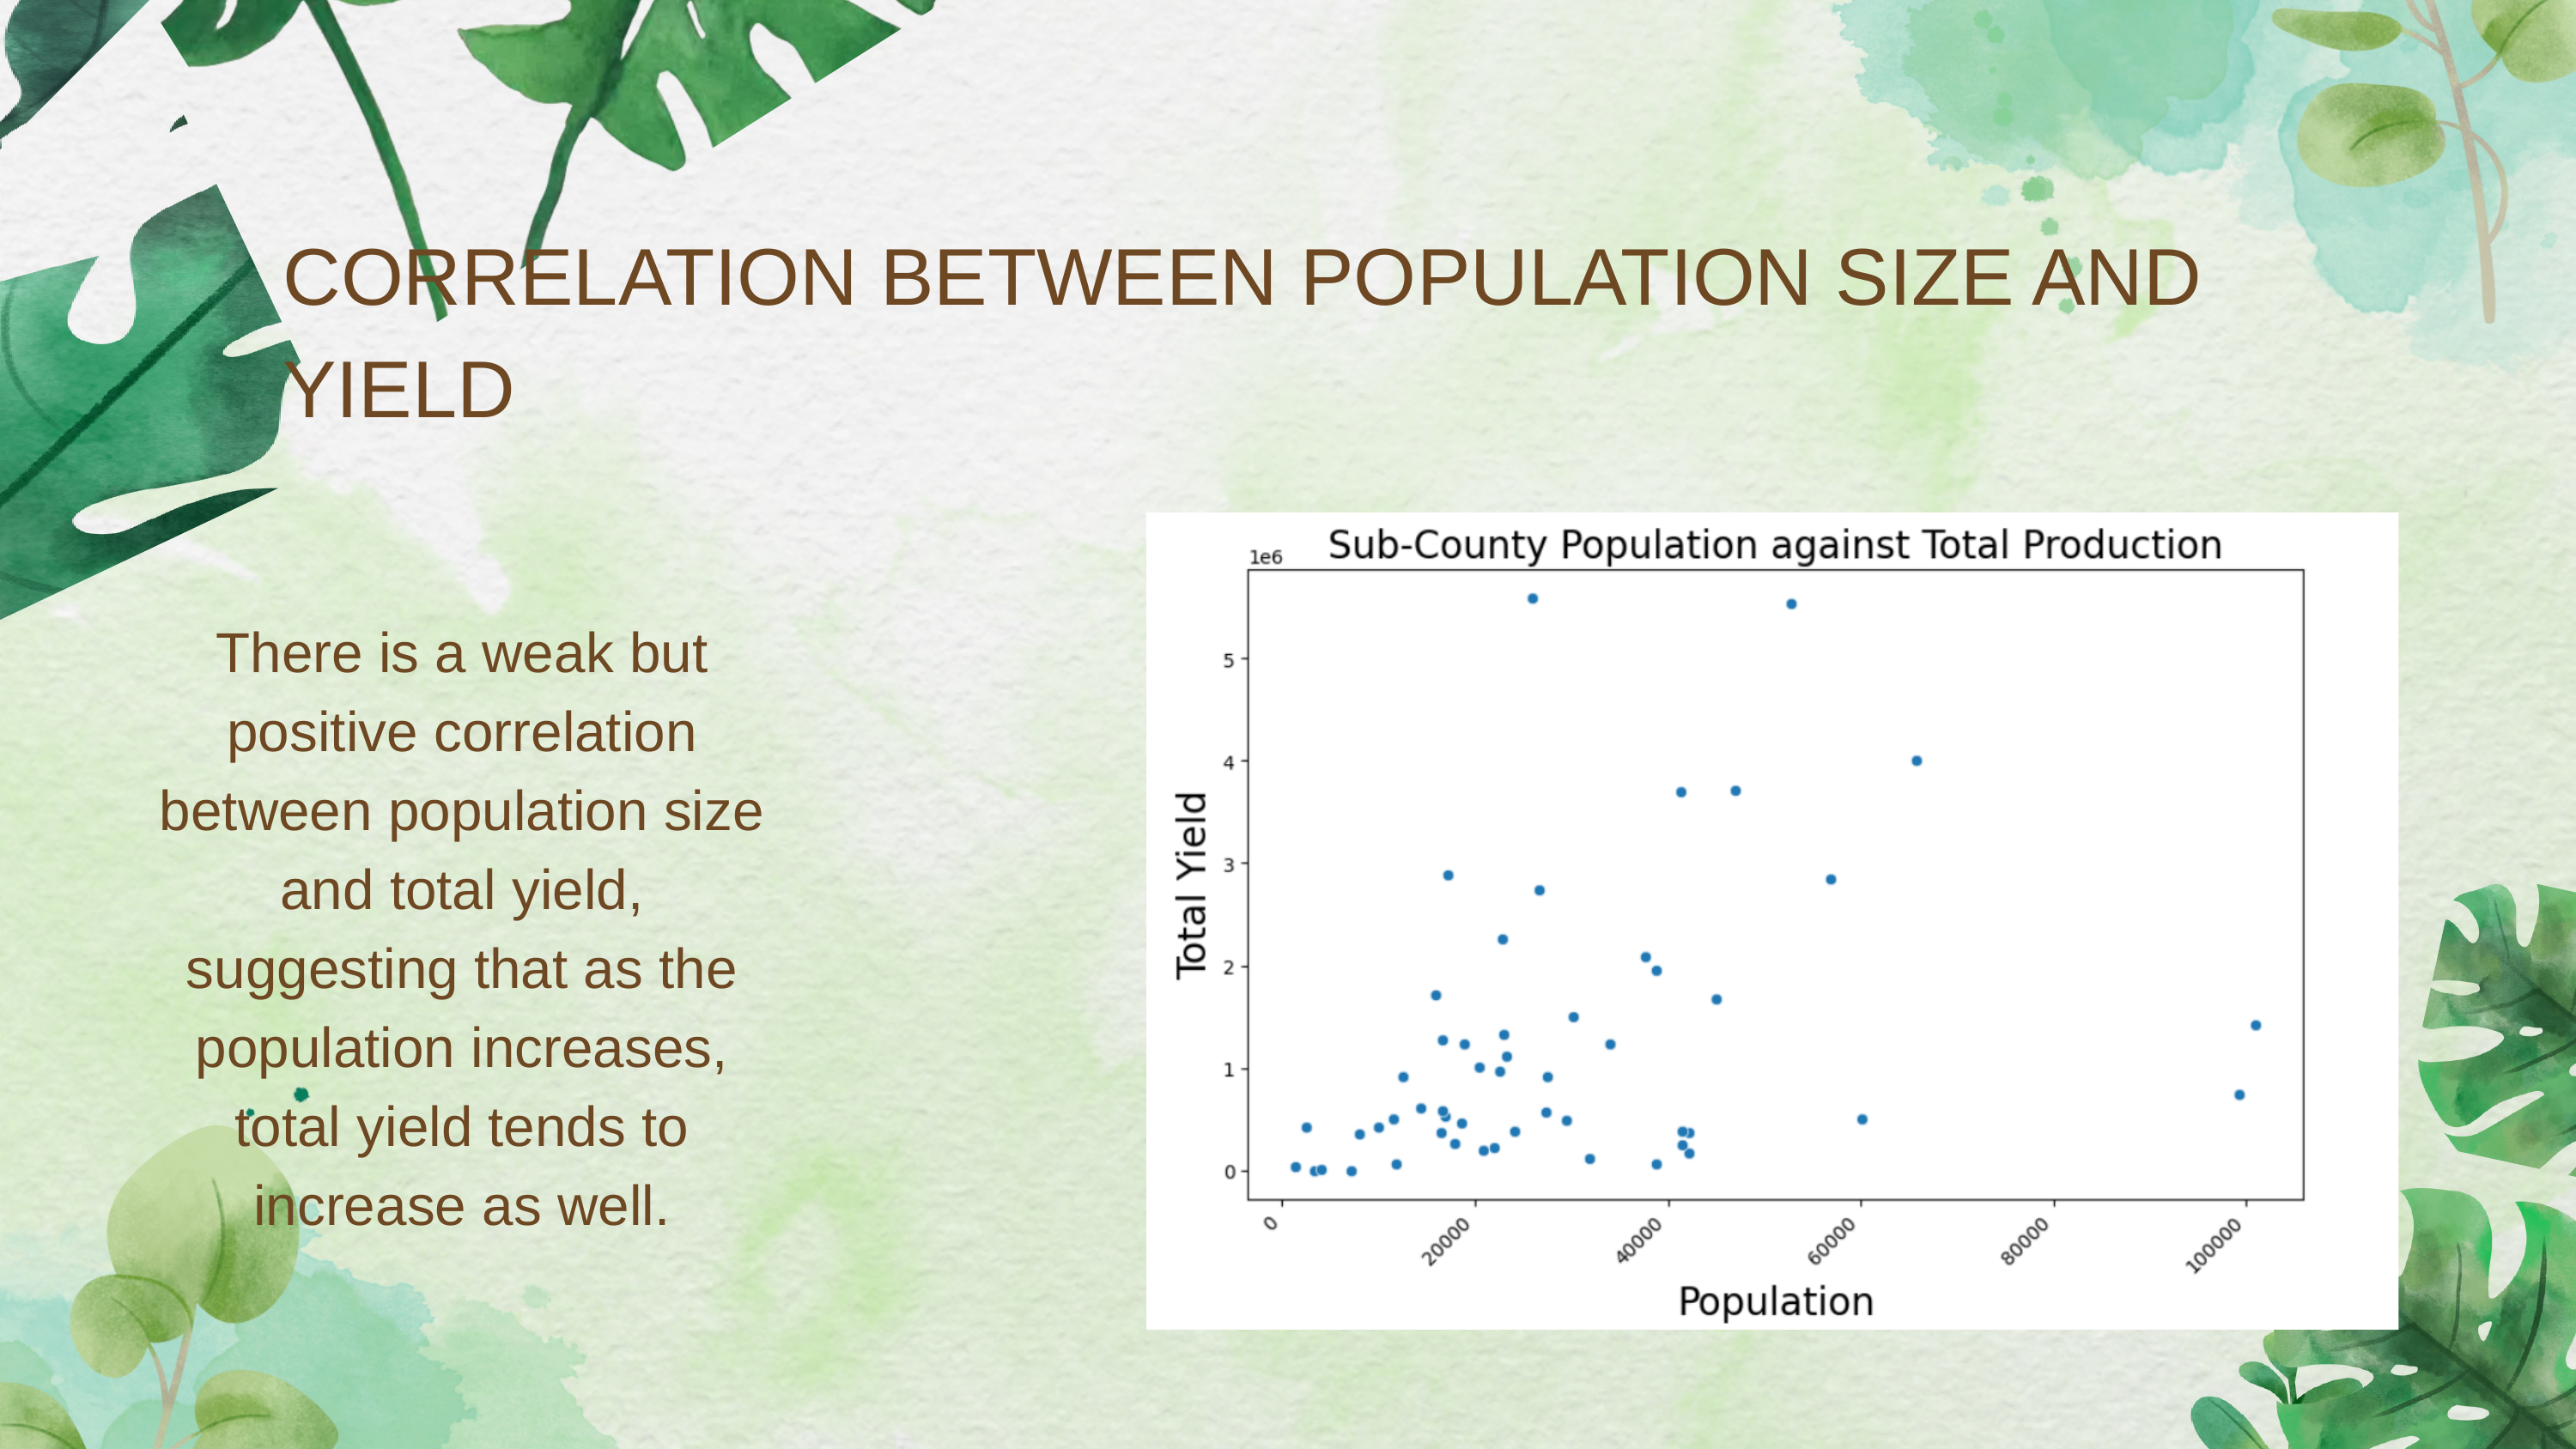

CORRELATION BETWEEN POPULATION SIZE AND YIELD

There is a weak but positive correlation between population size and total yield, suggesting that as the population increases, total yield tends to increase as well.